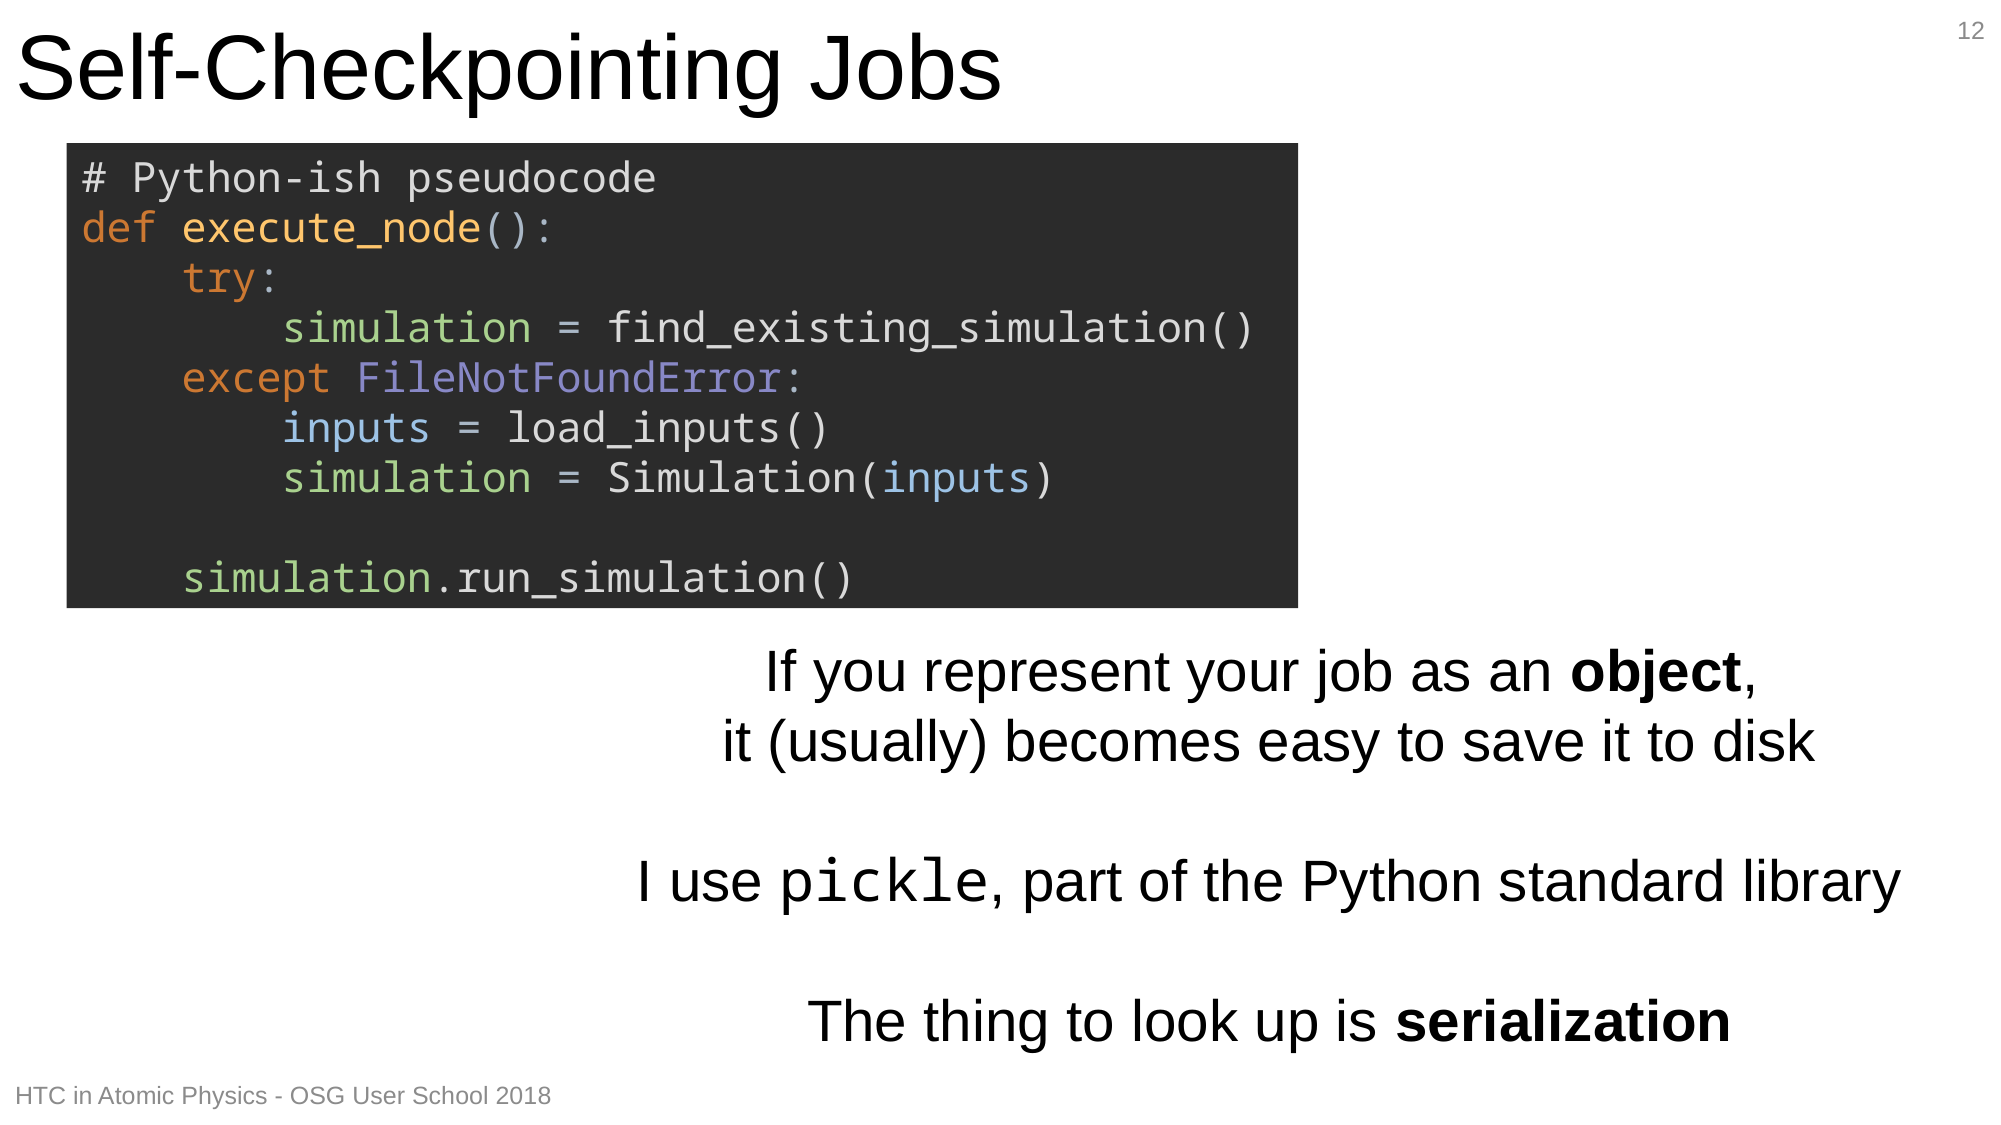

# Self-Checkpointing Jobs
12
# Python-ish pseudocode
def execute_node():
    try:
        simulation = find_existing_simulation()
    except FileNotFoundError:
        inputs = load_inputs()
        simulation = Simulation(inputs)
    simulation.run_simulation()
If you represent your job as an object,
it (usually) becomes easy to save it to disk

I use pickle, part of the Python standard library

The thing to look up is serialization
HTC in Atomic Physics - OSG User School 2018